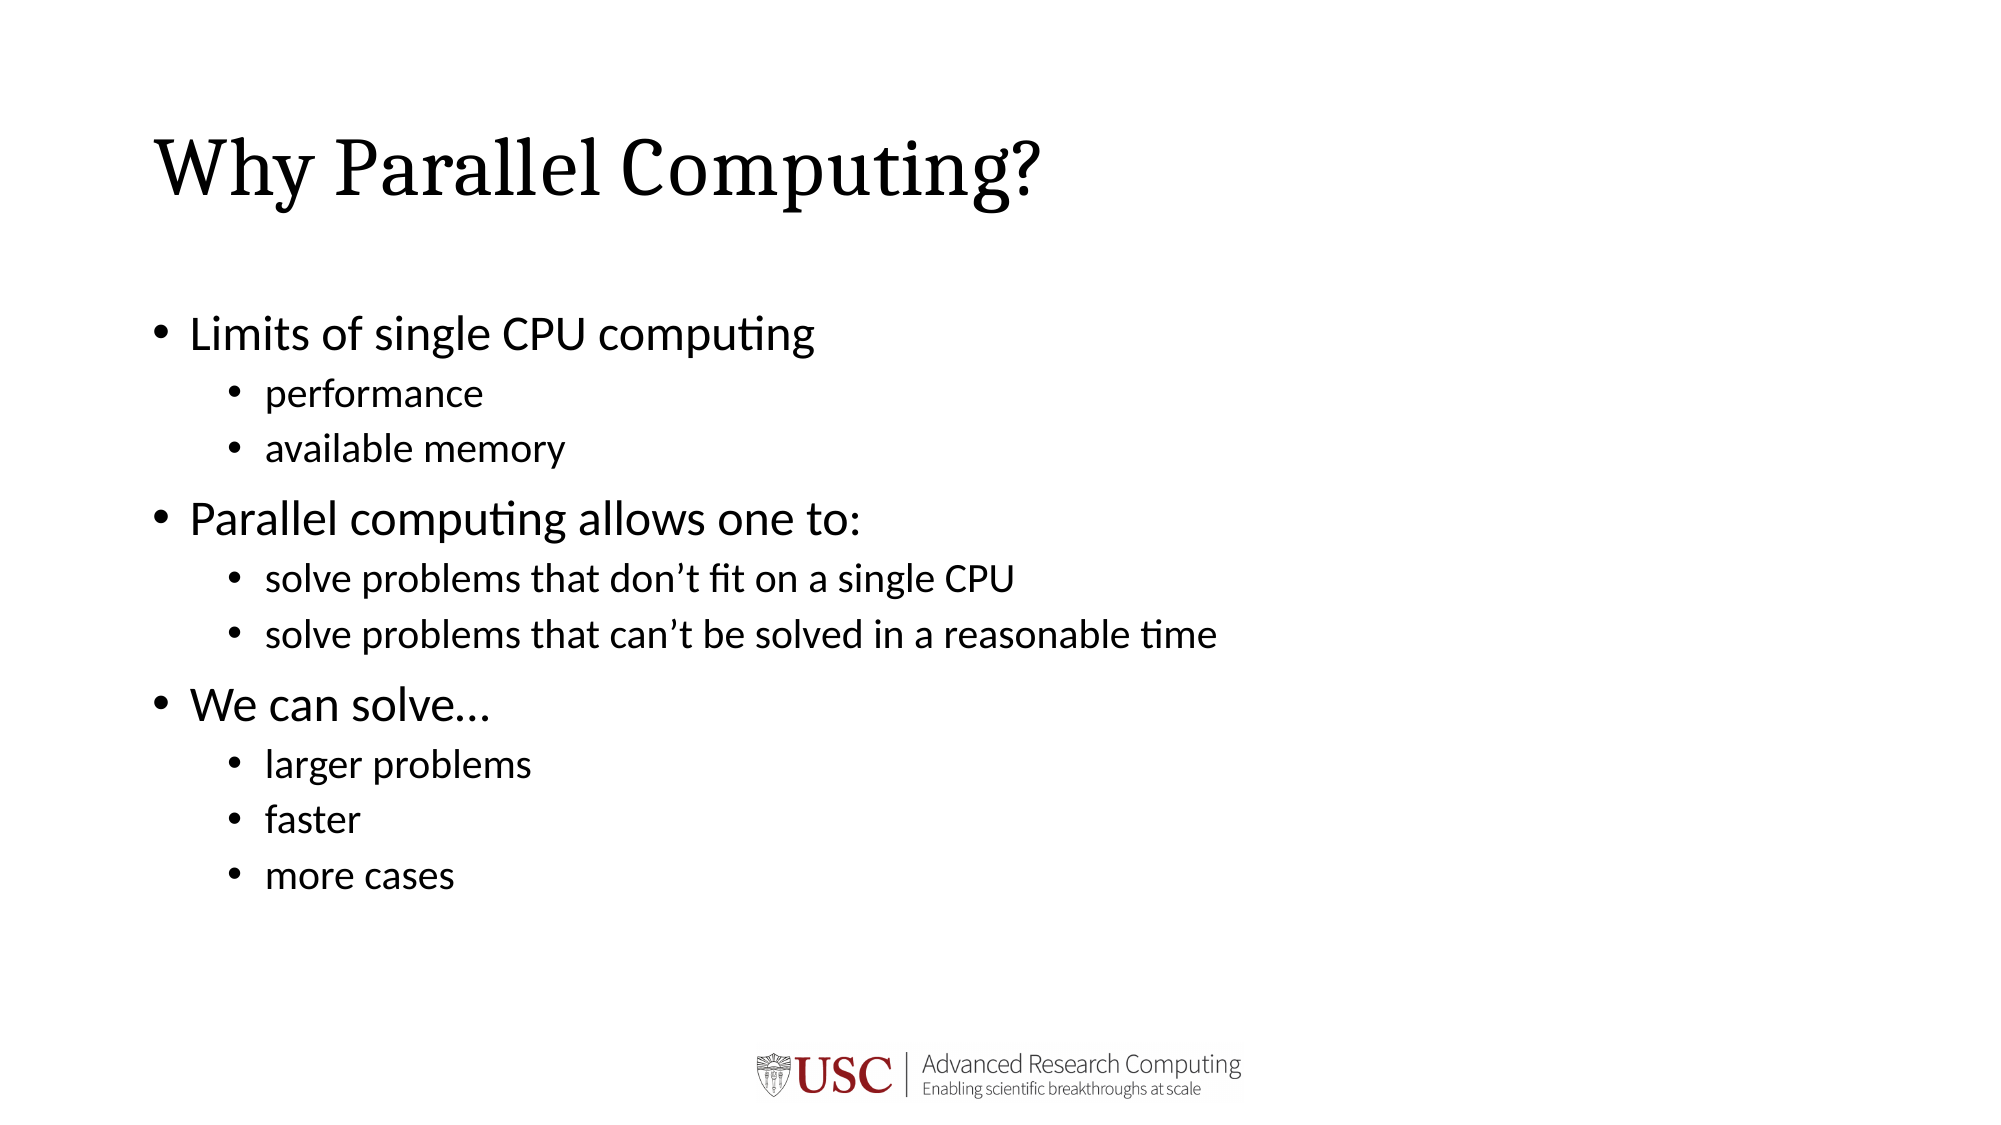

# Why Parallel Computing?
Limits of single CPU computing
performance
available memory
Parallel computing allows one to:
solve problems that don’t fit on a single CPU
solve problems that can’t be solved in a reasonable time
We can solve…
larger problems
faster
more cases